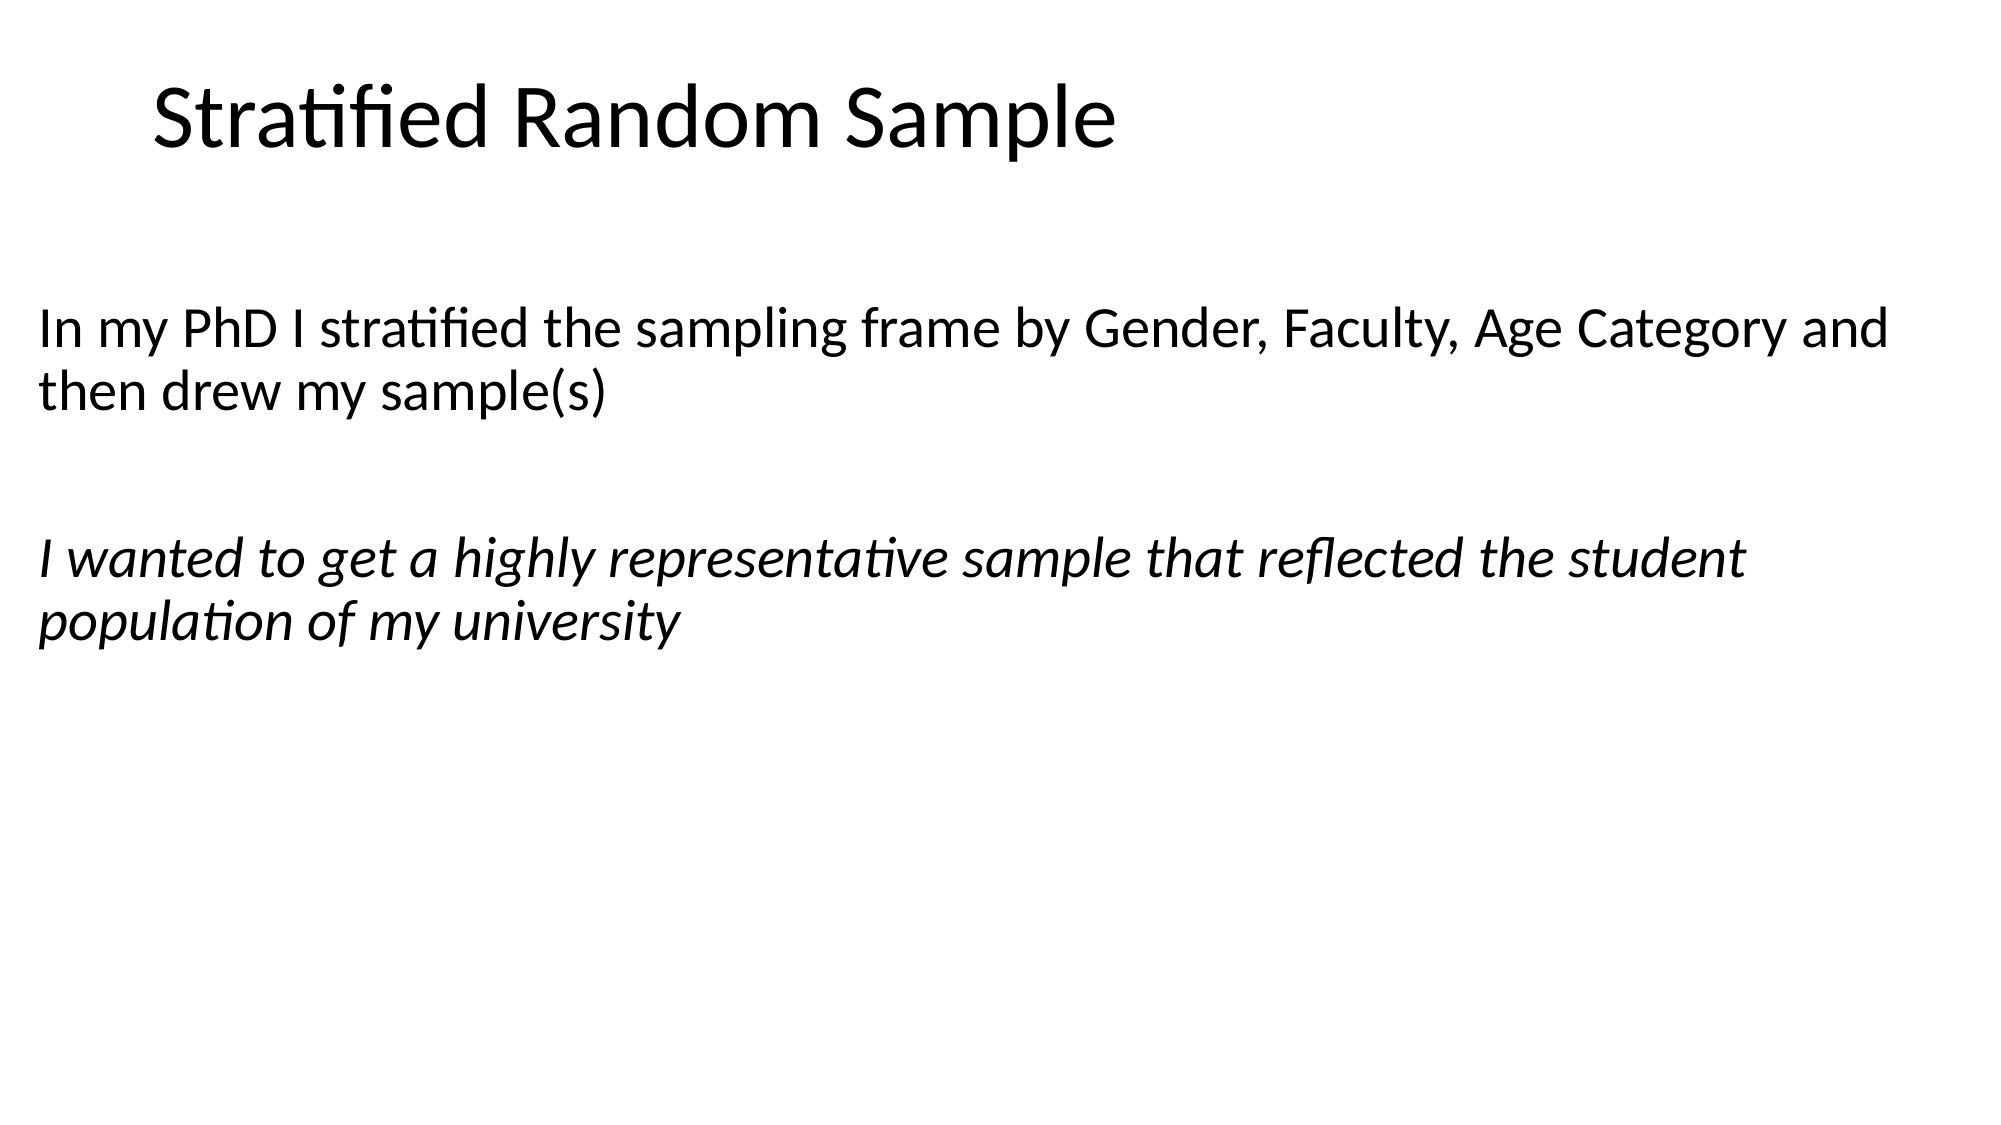

# Stratified Random Sample
In my PhD I stratified the sampling frame by Gender, Faculty, Age Category and then drew my sample(s)

I wanted to get a highly representative sample that reflected the student population of my university